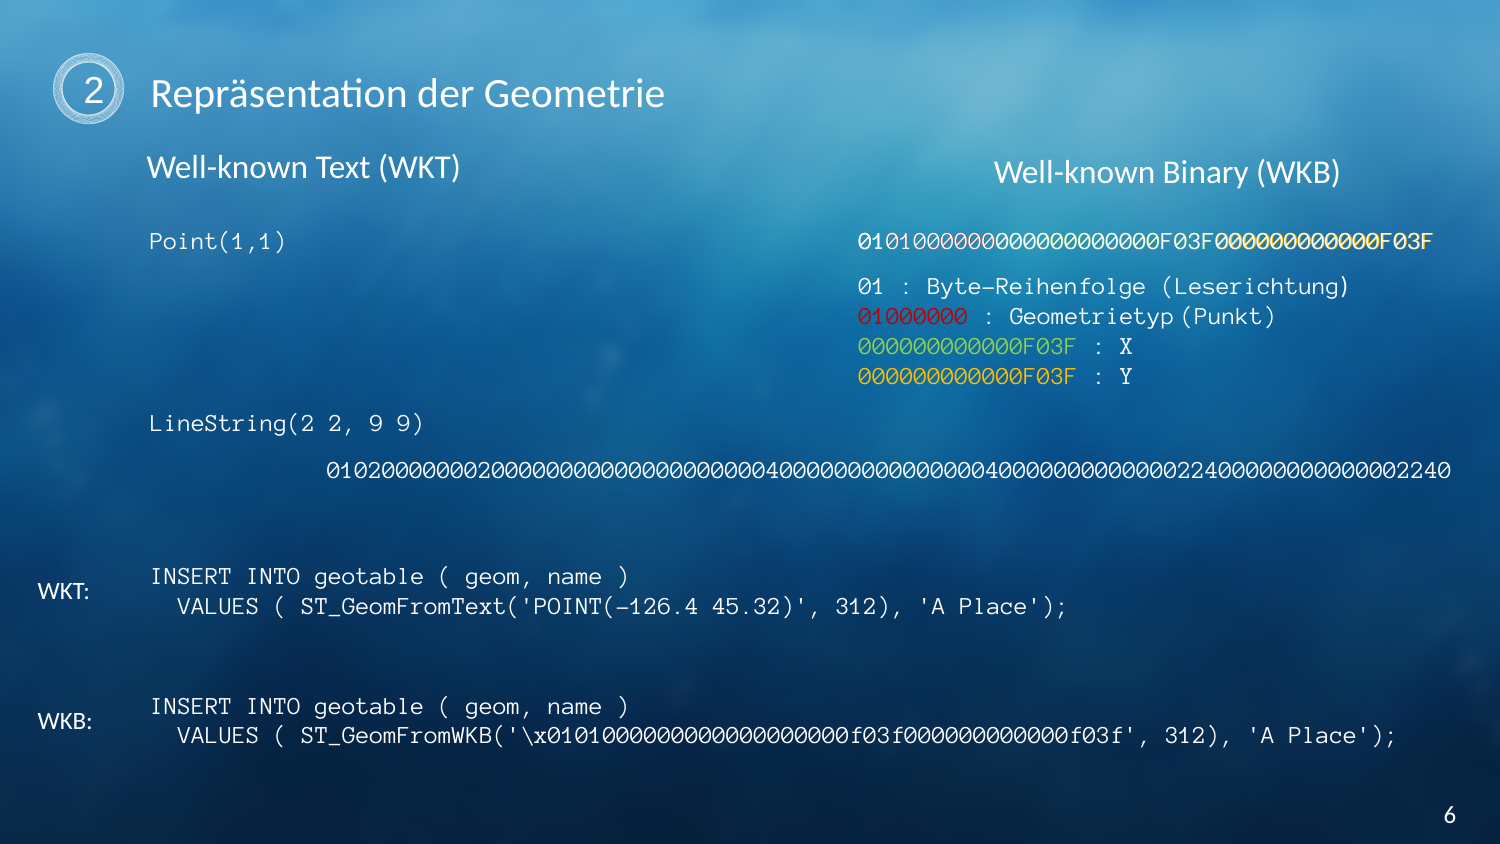

2
Repräsentation der Geometrie
Well-known Text (WKT)
Well-known Binary (WKB)
Point(1,1)
0101000000000000000000F03F000000000000F03F
0101000000000000000000F03F000000000000F03F
01 : Byte-Reihenfolge (Leserichtung)
01000000 : Geometrietyp (Punkt)
000000000000F03F : X
000000000000F03F : Y
LineString(2 2, 9 9)
0102000000020000000000000000000040000000000000004000000000000022400000000000002240
INSERT INTO geotable ( geom, name )
  VALUES ( ST_GeomFromText('POINT(-126.4 45.32)', 312), 'A Place');
WKT:
INSERT INTO geotable ( geom, name )
  VALUES ( ST_GeomFromWKB('\x0101000000000000000000f03f000000000000f03f', 312), 'A Place');
WKB:
6